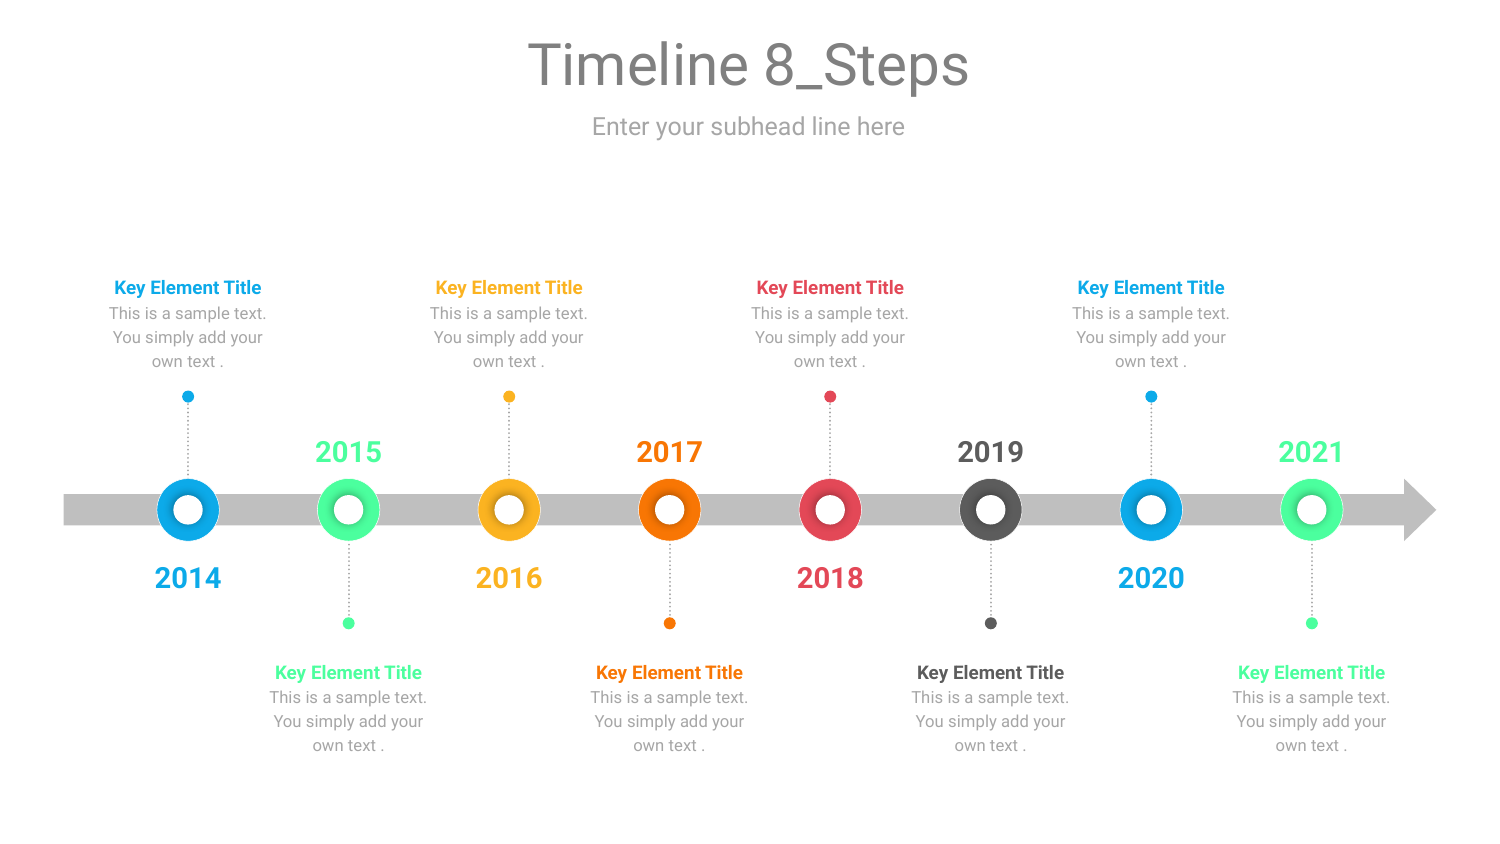

# Timeline 8_Steps
Enter your subhead line here
Key Element Title
This is a sample text. You simply add your own text .
Key Element Title
This is a sample text. You simply add your own text .
Key Element Title
This is a sample text. You simply add your own text .
Key Element Title
This is a sample text. You simply add your own text .

2015
2017
2019
2021

2014
2020
2016
2018

Key Element Title
This is a sample text. You simply add your own text .
Key Element Title
This is a sample text. You simply add your own text .
Key Element Title
This is a sample text. You simply add your own text .
Key Element Title
This is a sample text. You simply add your own text .